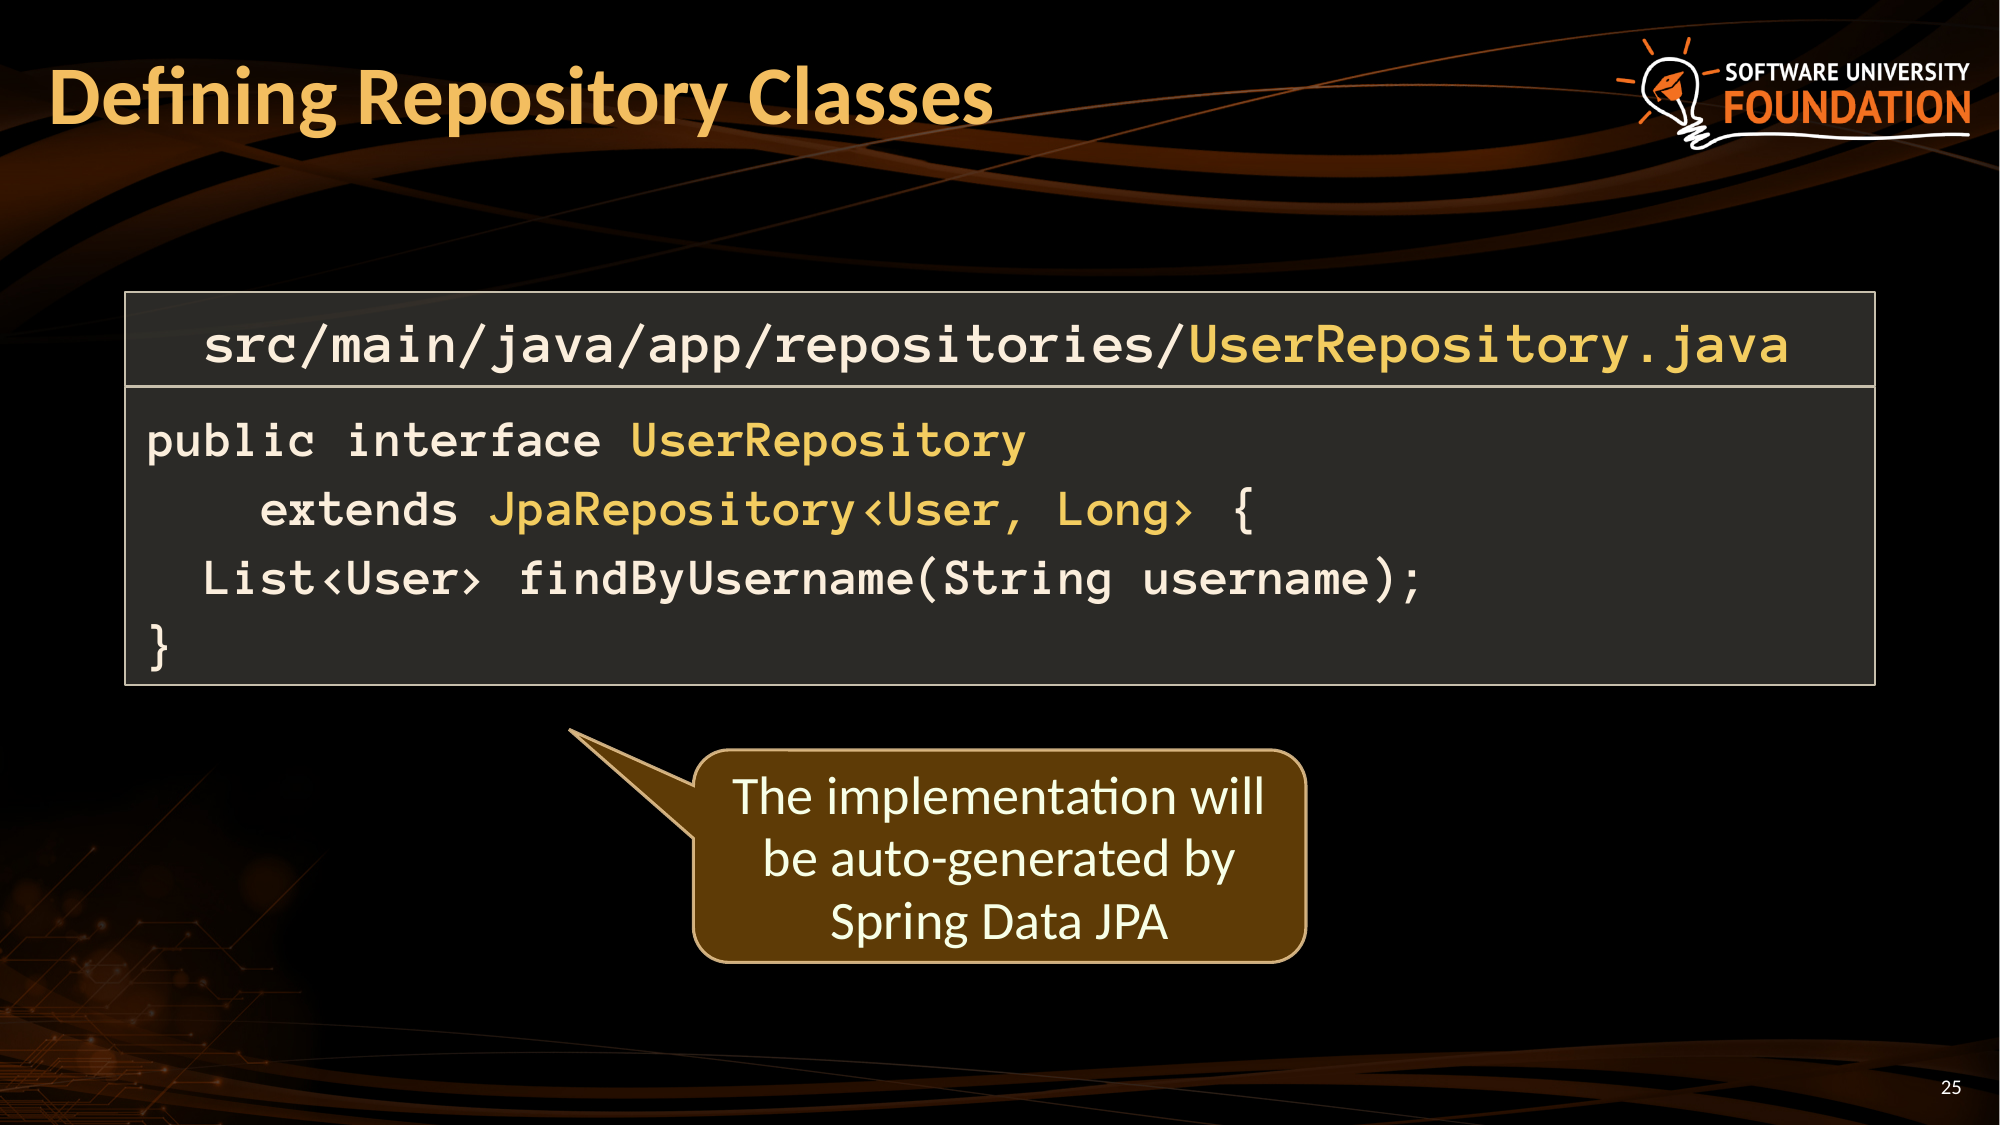

# Defining Repository Classes
src/main/java/app/repositories/UserRepository.java
public interface UserRepository
    extends JpaRepository<User, Long> {
  List<User> findByUsername(String username);
}
The implementation will be auto-generated by Spring Data JPA
25